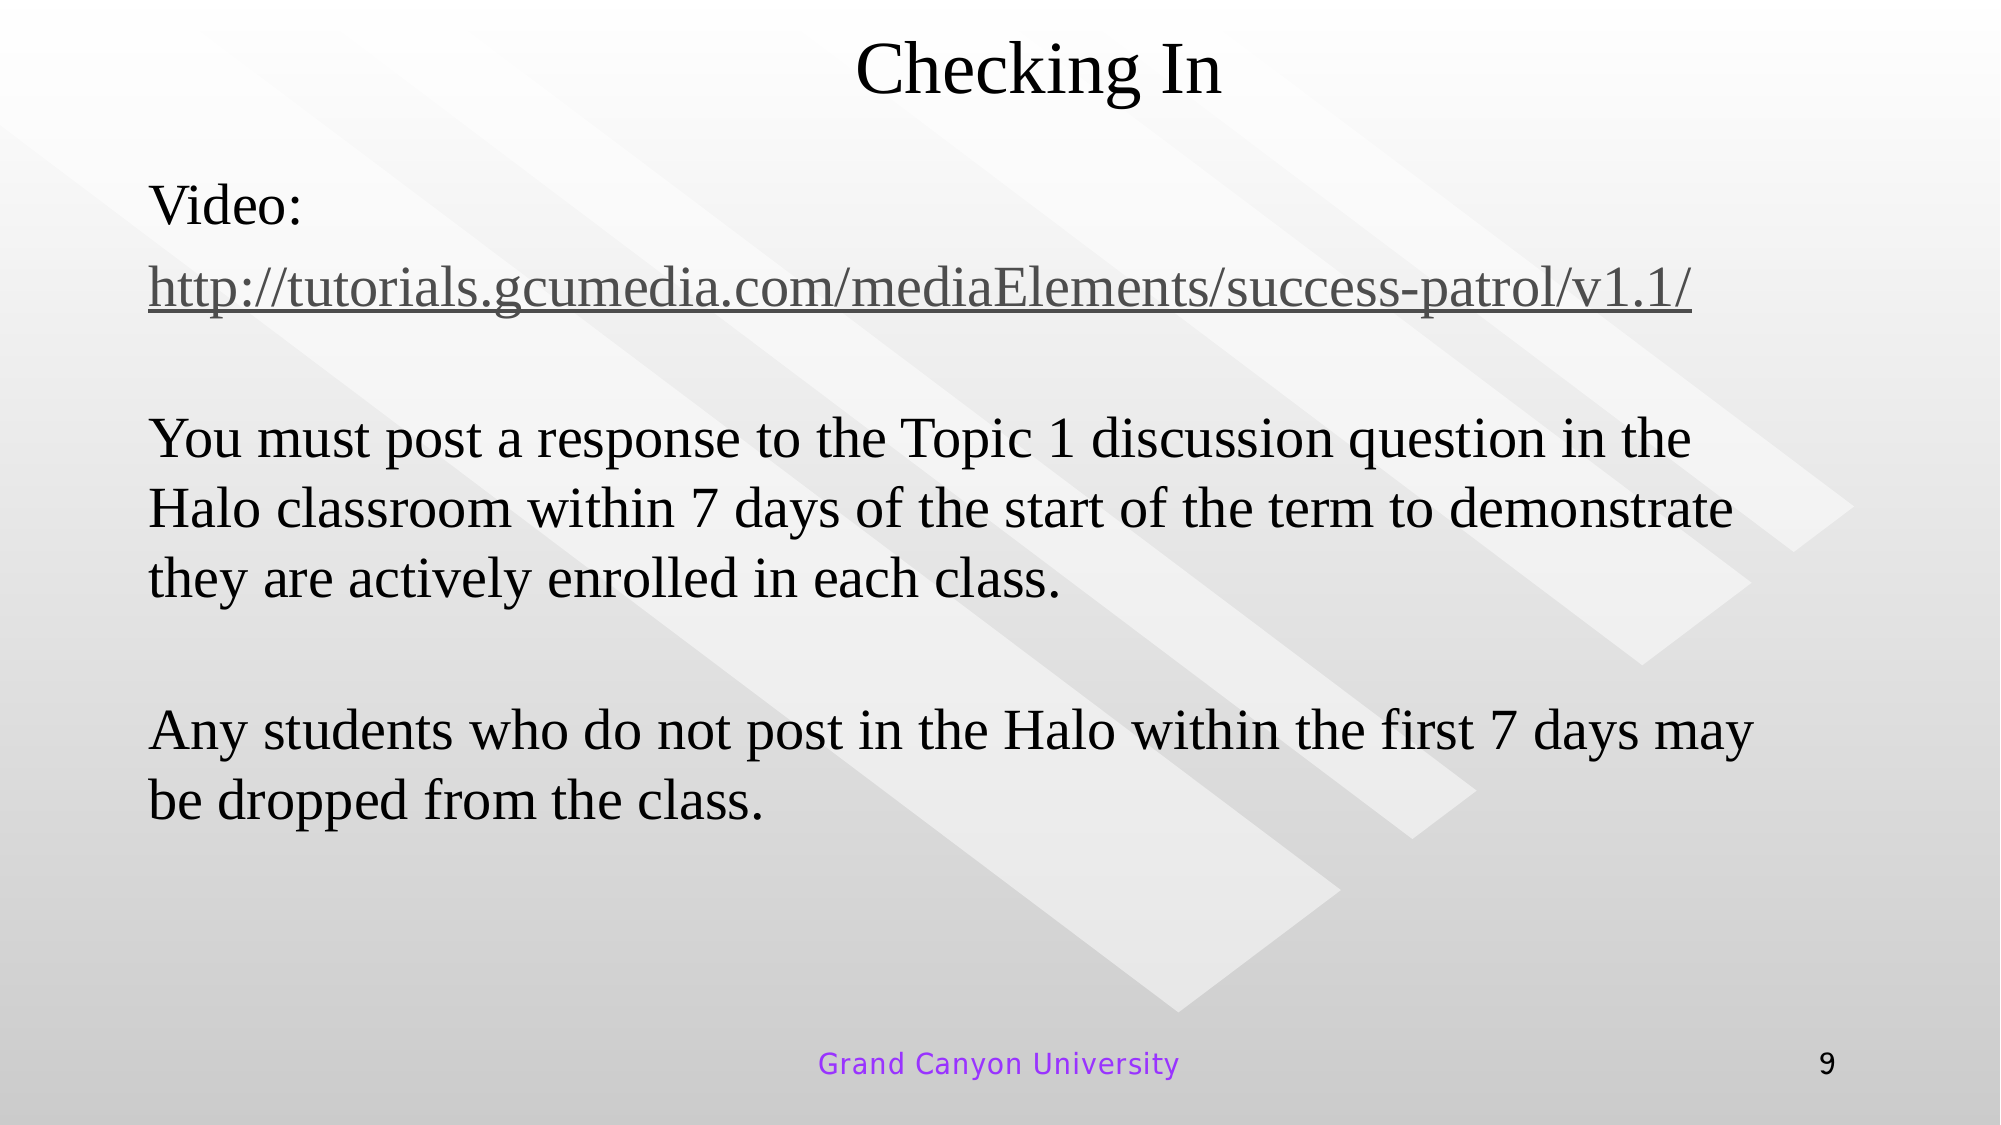

# Checking In
Video:
http://tutorials.gcumedia.com/mediaElements/success-patrol/v1.1/
You must post a response to the Topic 1 discussion question in the Halo classroom within 7 days of the start of the term to demonstrate they are actively enrolled in each class.
Any students who do not post in the Halo within the first 7 days may be dropped from the class.

Grand Canyon University
9